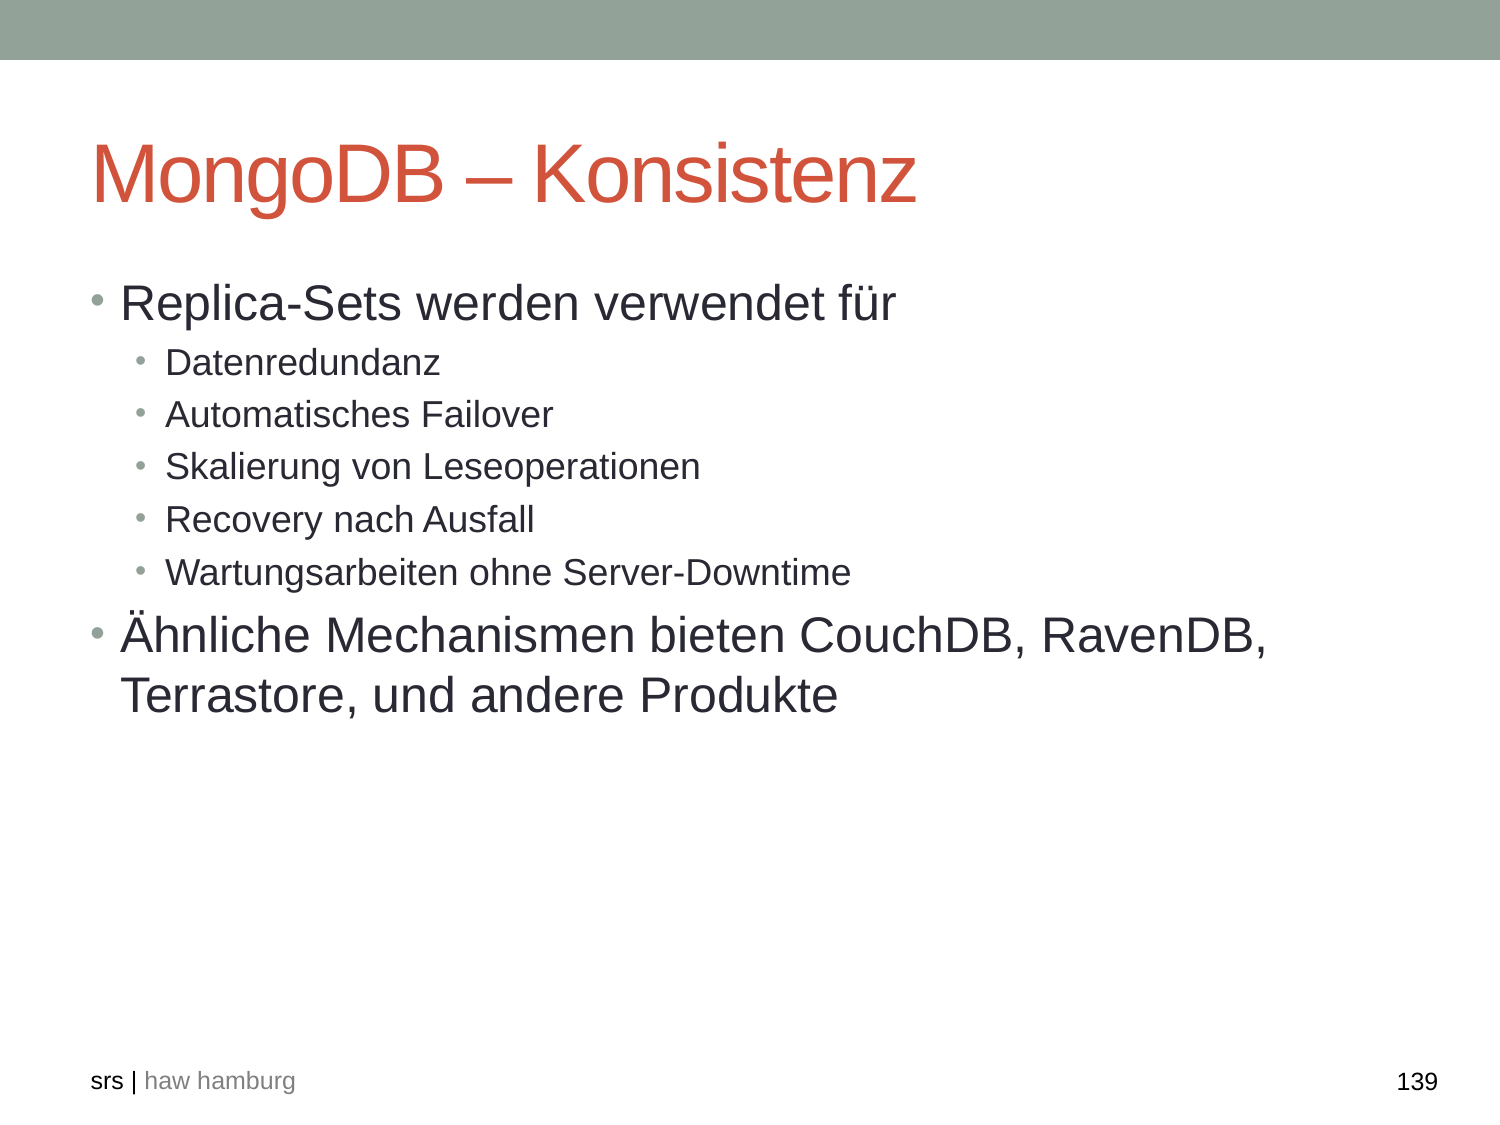

# MongoDB – Konsistenz
Replica-Sets werden verwendet für
Datenredundanz
Automatisches Failover
Skalierung von Leseoperationen
Recovery nach Ausfall
Wartungsarbeiten ohne Server-Downtime
Ähnliche Mechanismen bieten CouchDB, RavenDB, Terrastore, und andere Produkte